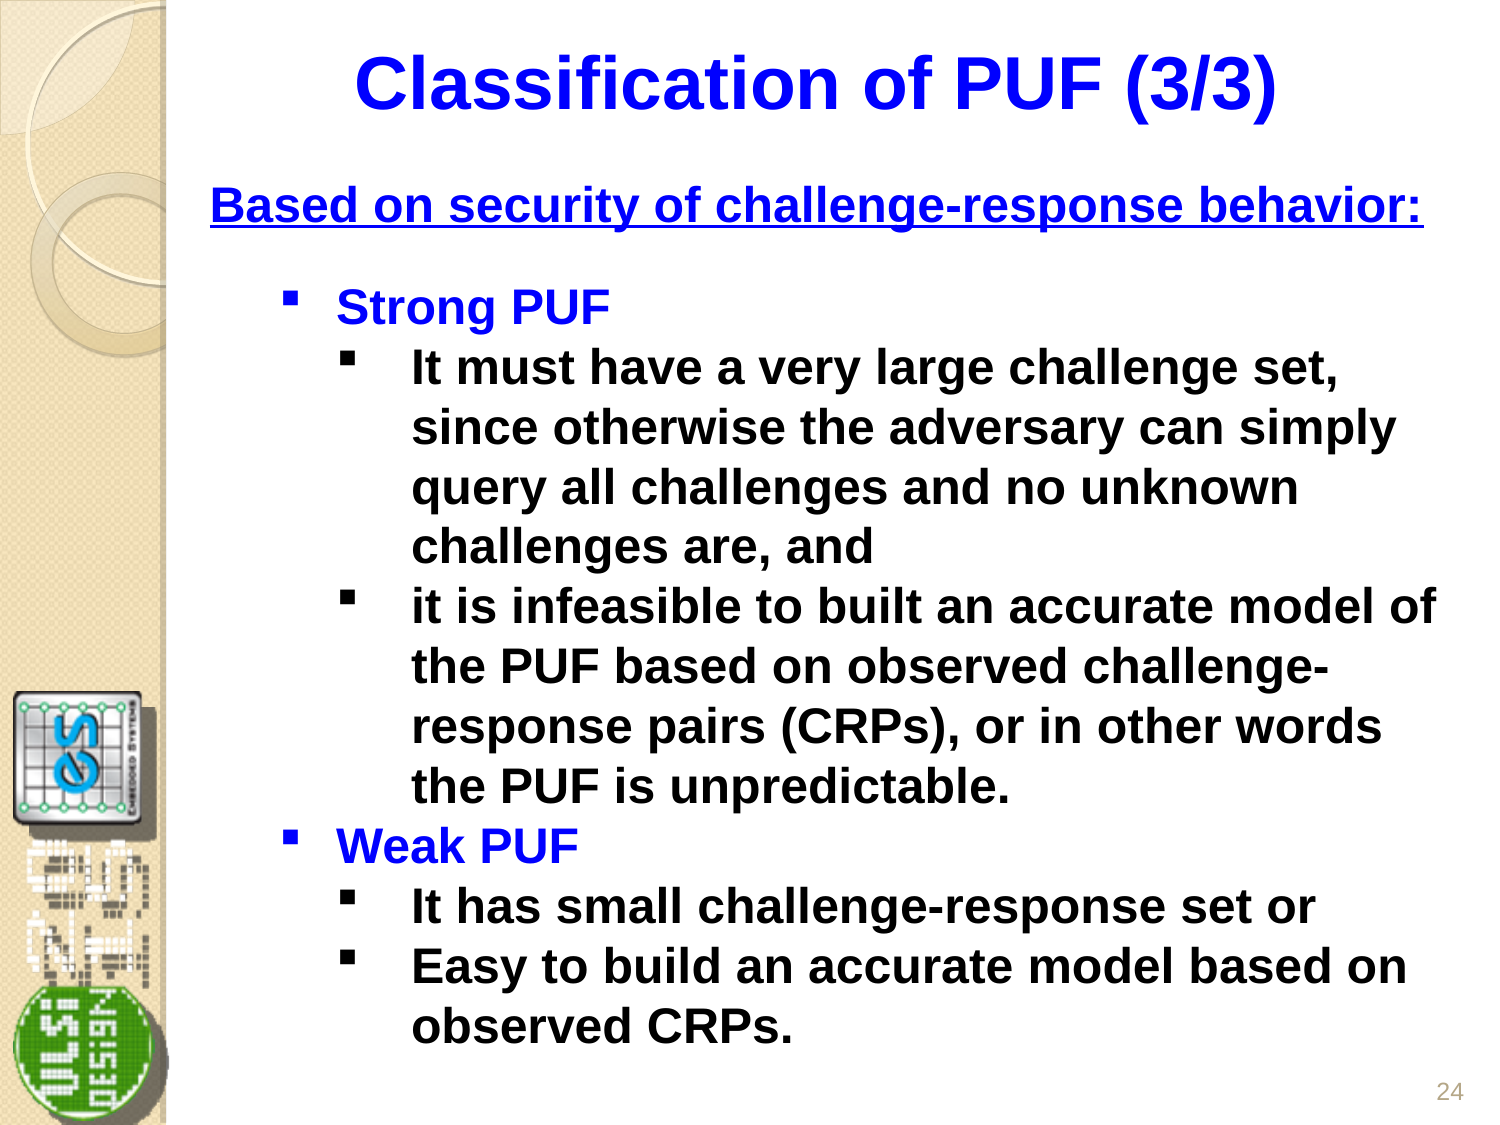

Classification of PUF (3/3)

Based on security of challenge-response behavior:
Strong PUF
It must have a very large challenge set, since otherwise the adversary can simply query all challenges and no unknown challenges are, and
it is infeasible to built an accurate model of the PUF based on observed challenge-response pairs (CRPs), or in other words the PUF is unpredictable.
Weak PUF
It has small challenge-response set or
Easy to build an accurate model based on observed CRPs.

24